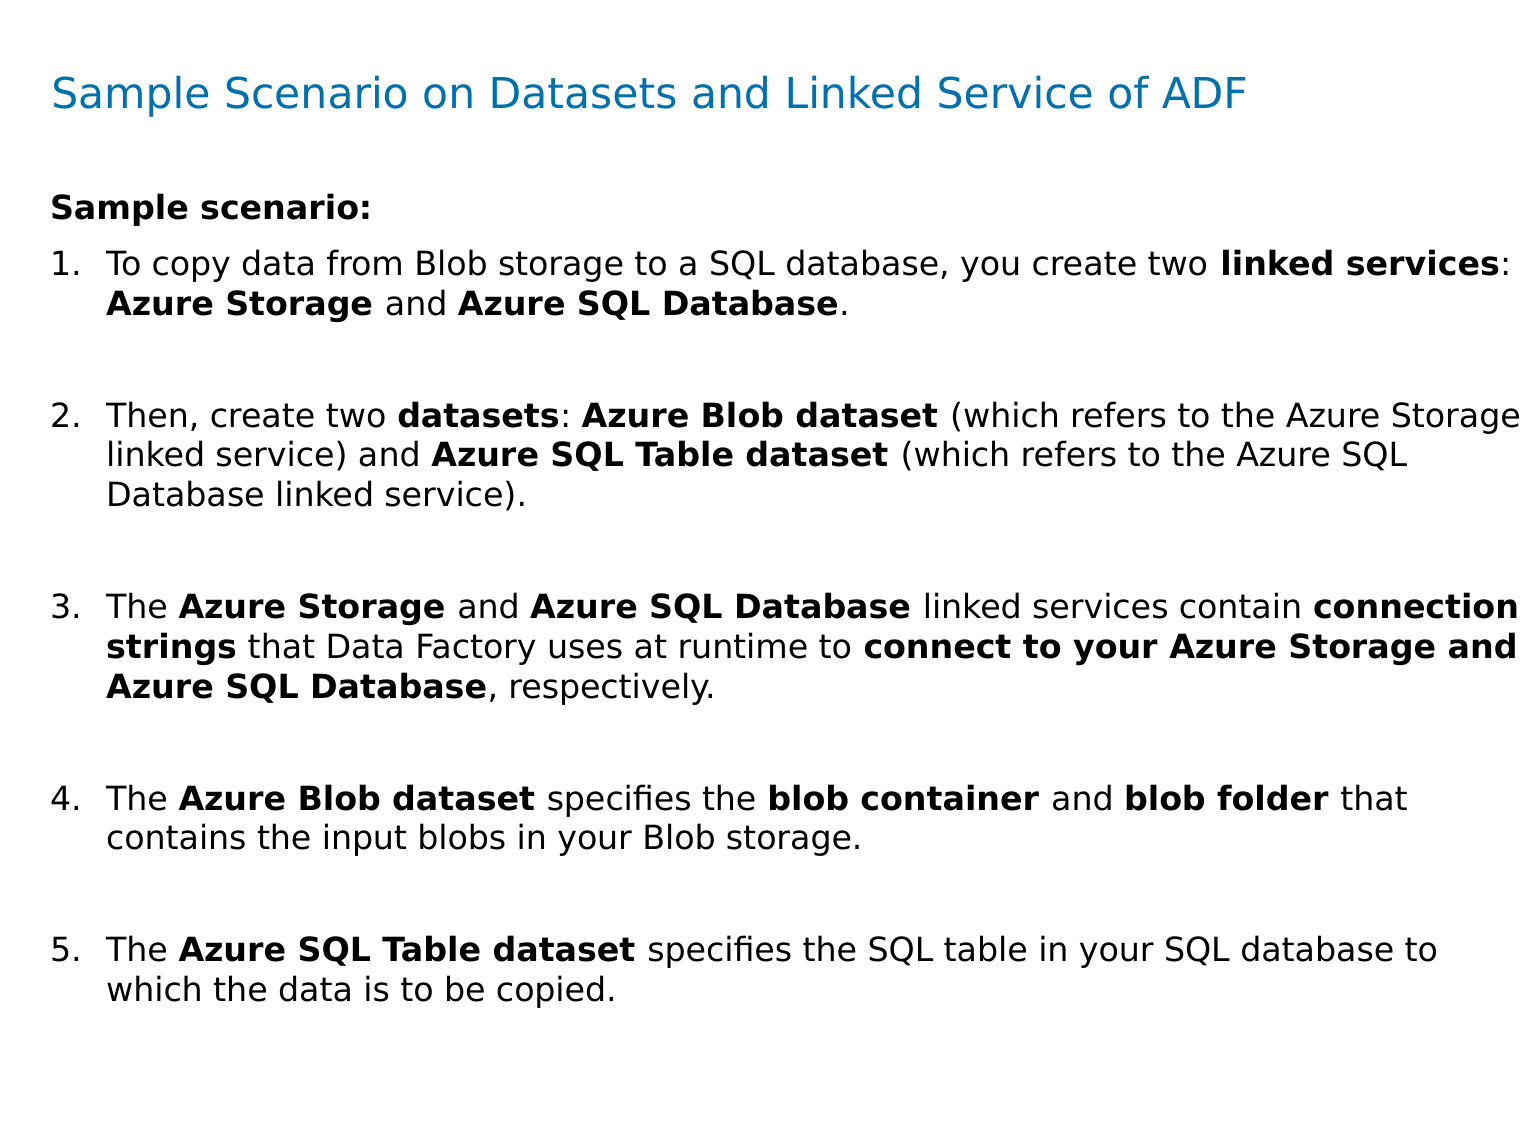

# Sample Scenario on Datasets and Linked Service of ADF
Sample scenario:
To copy data from Blob storage to a SQL database, you create two linked services: Azure Storage and Azure SQL Database.

Then, create two datasets: Azure Blob dataset (which refers to the Azure Storage linked service) and Azure SQL Table dataset (which refers to the Azure SQL Database linked service).

The Azure Storage and Azure SQL Database linked services contain connection strings that Data Factory uses at runtime to connect to your Azure Storage and Azure SQL Database, respectively.

The Azure Blob dataset specifies the blob container and blob folder that contains the input blobs in your Blob storage.

The Azure SQL Table dataset specifies the SQL table in your SQL database to which the data is to be copied.